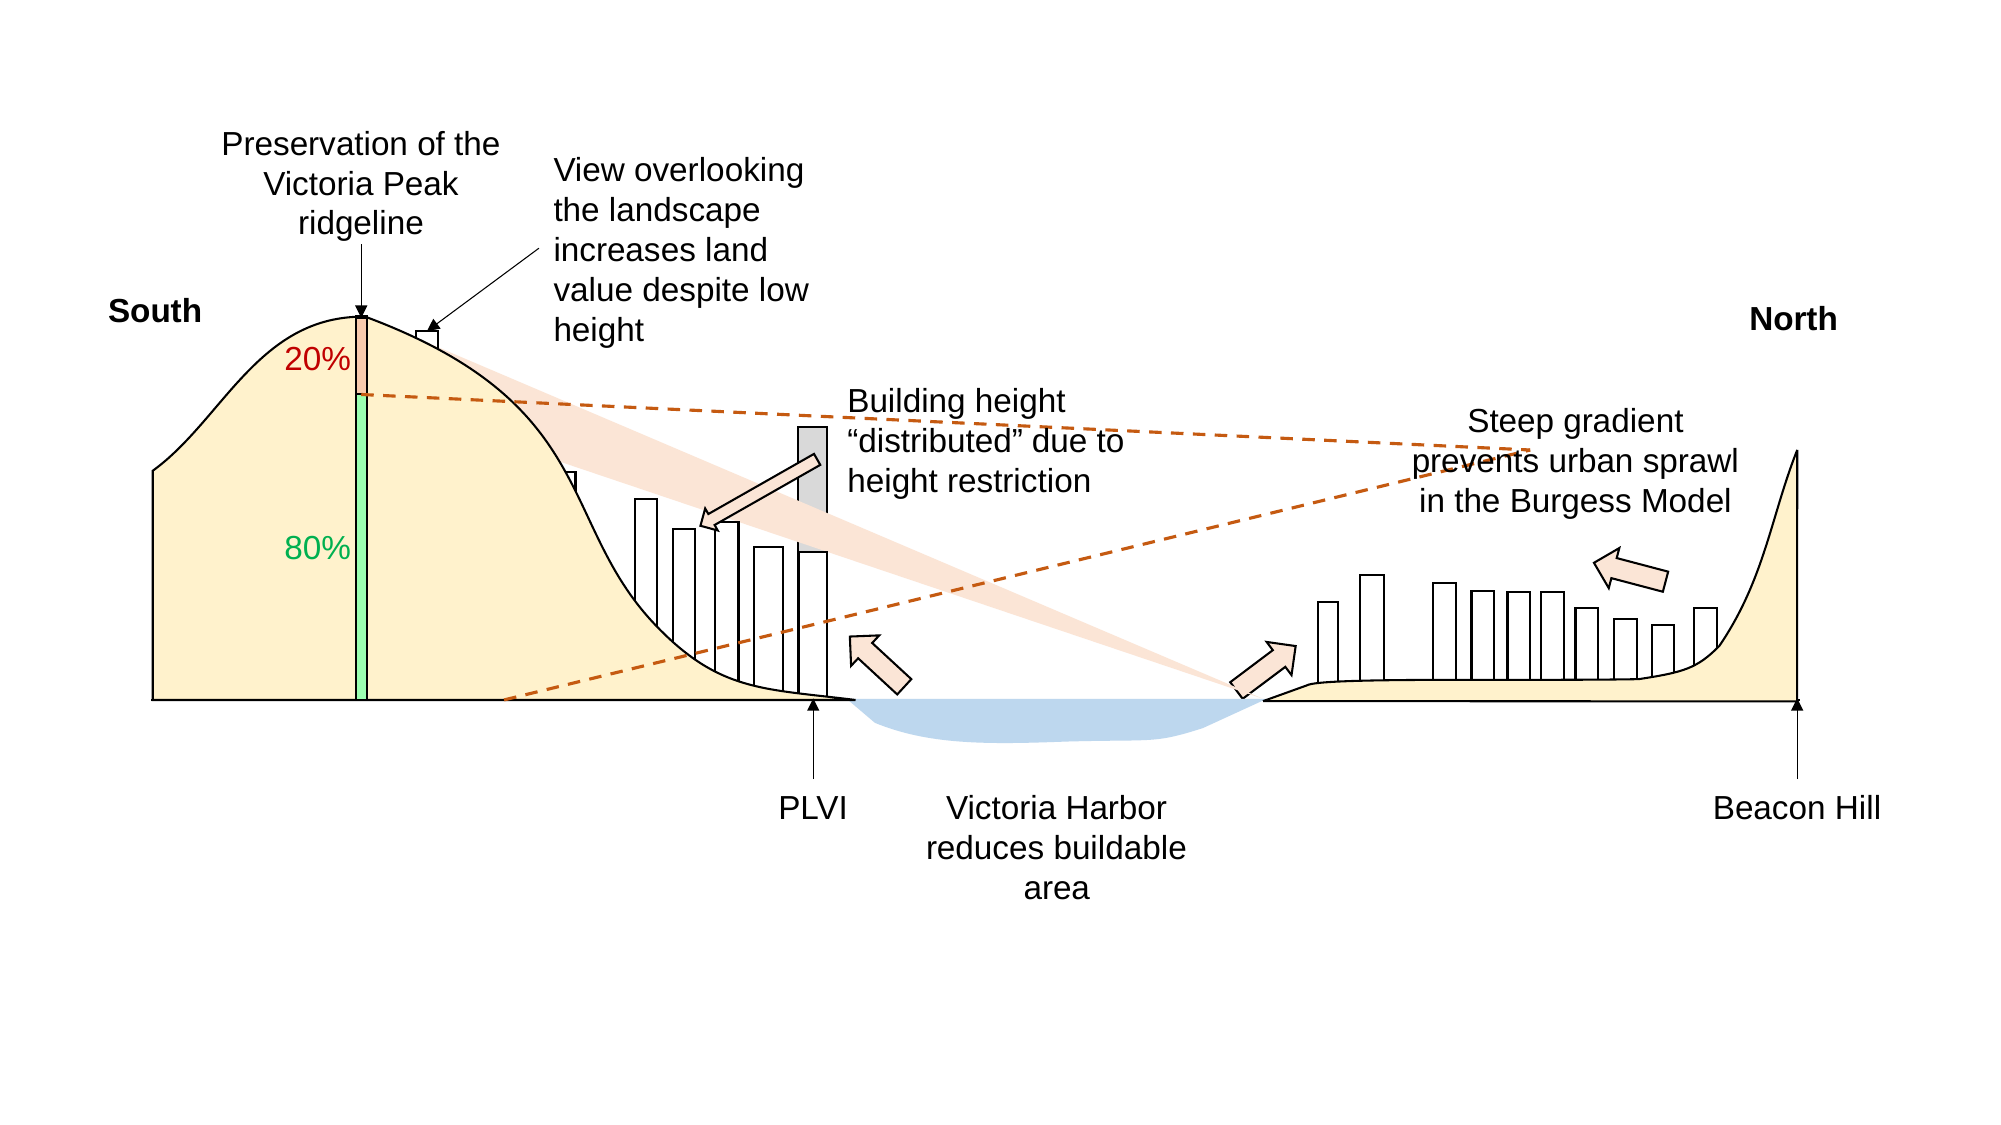

Preservation of the Victoria Peak ridgeline
View overlooking the landscape increases land value despite low height
South
North

20%

Building height “distributed” due to height restriction
Steep gradient prevents urban sprawl in the Burgess Model

80%

Beacon Hill
Victoria Harbor reduces buildable area
PLVI